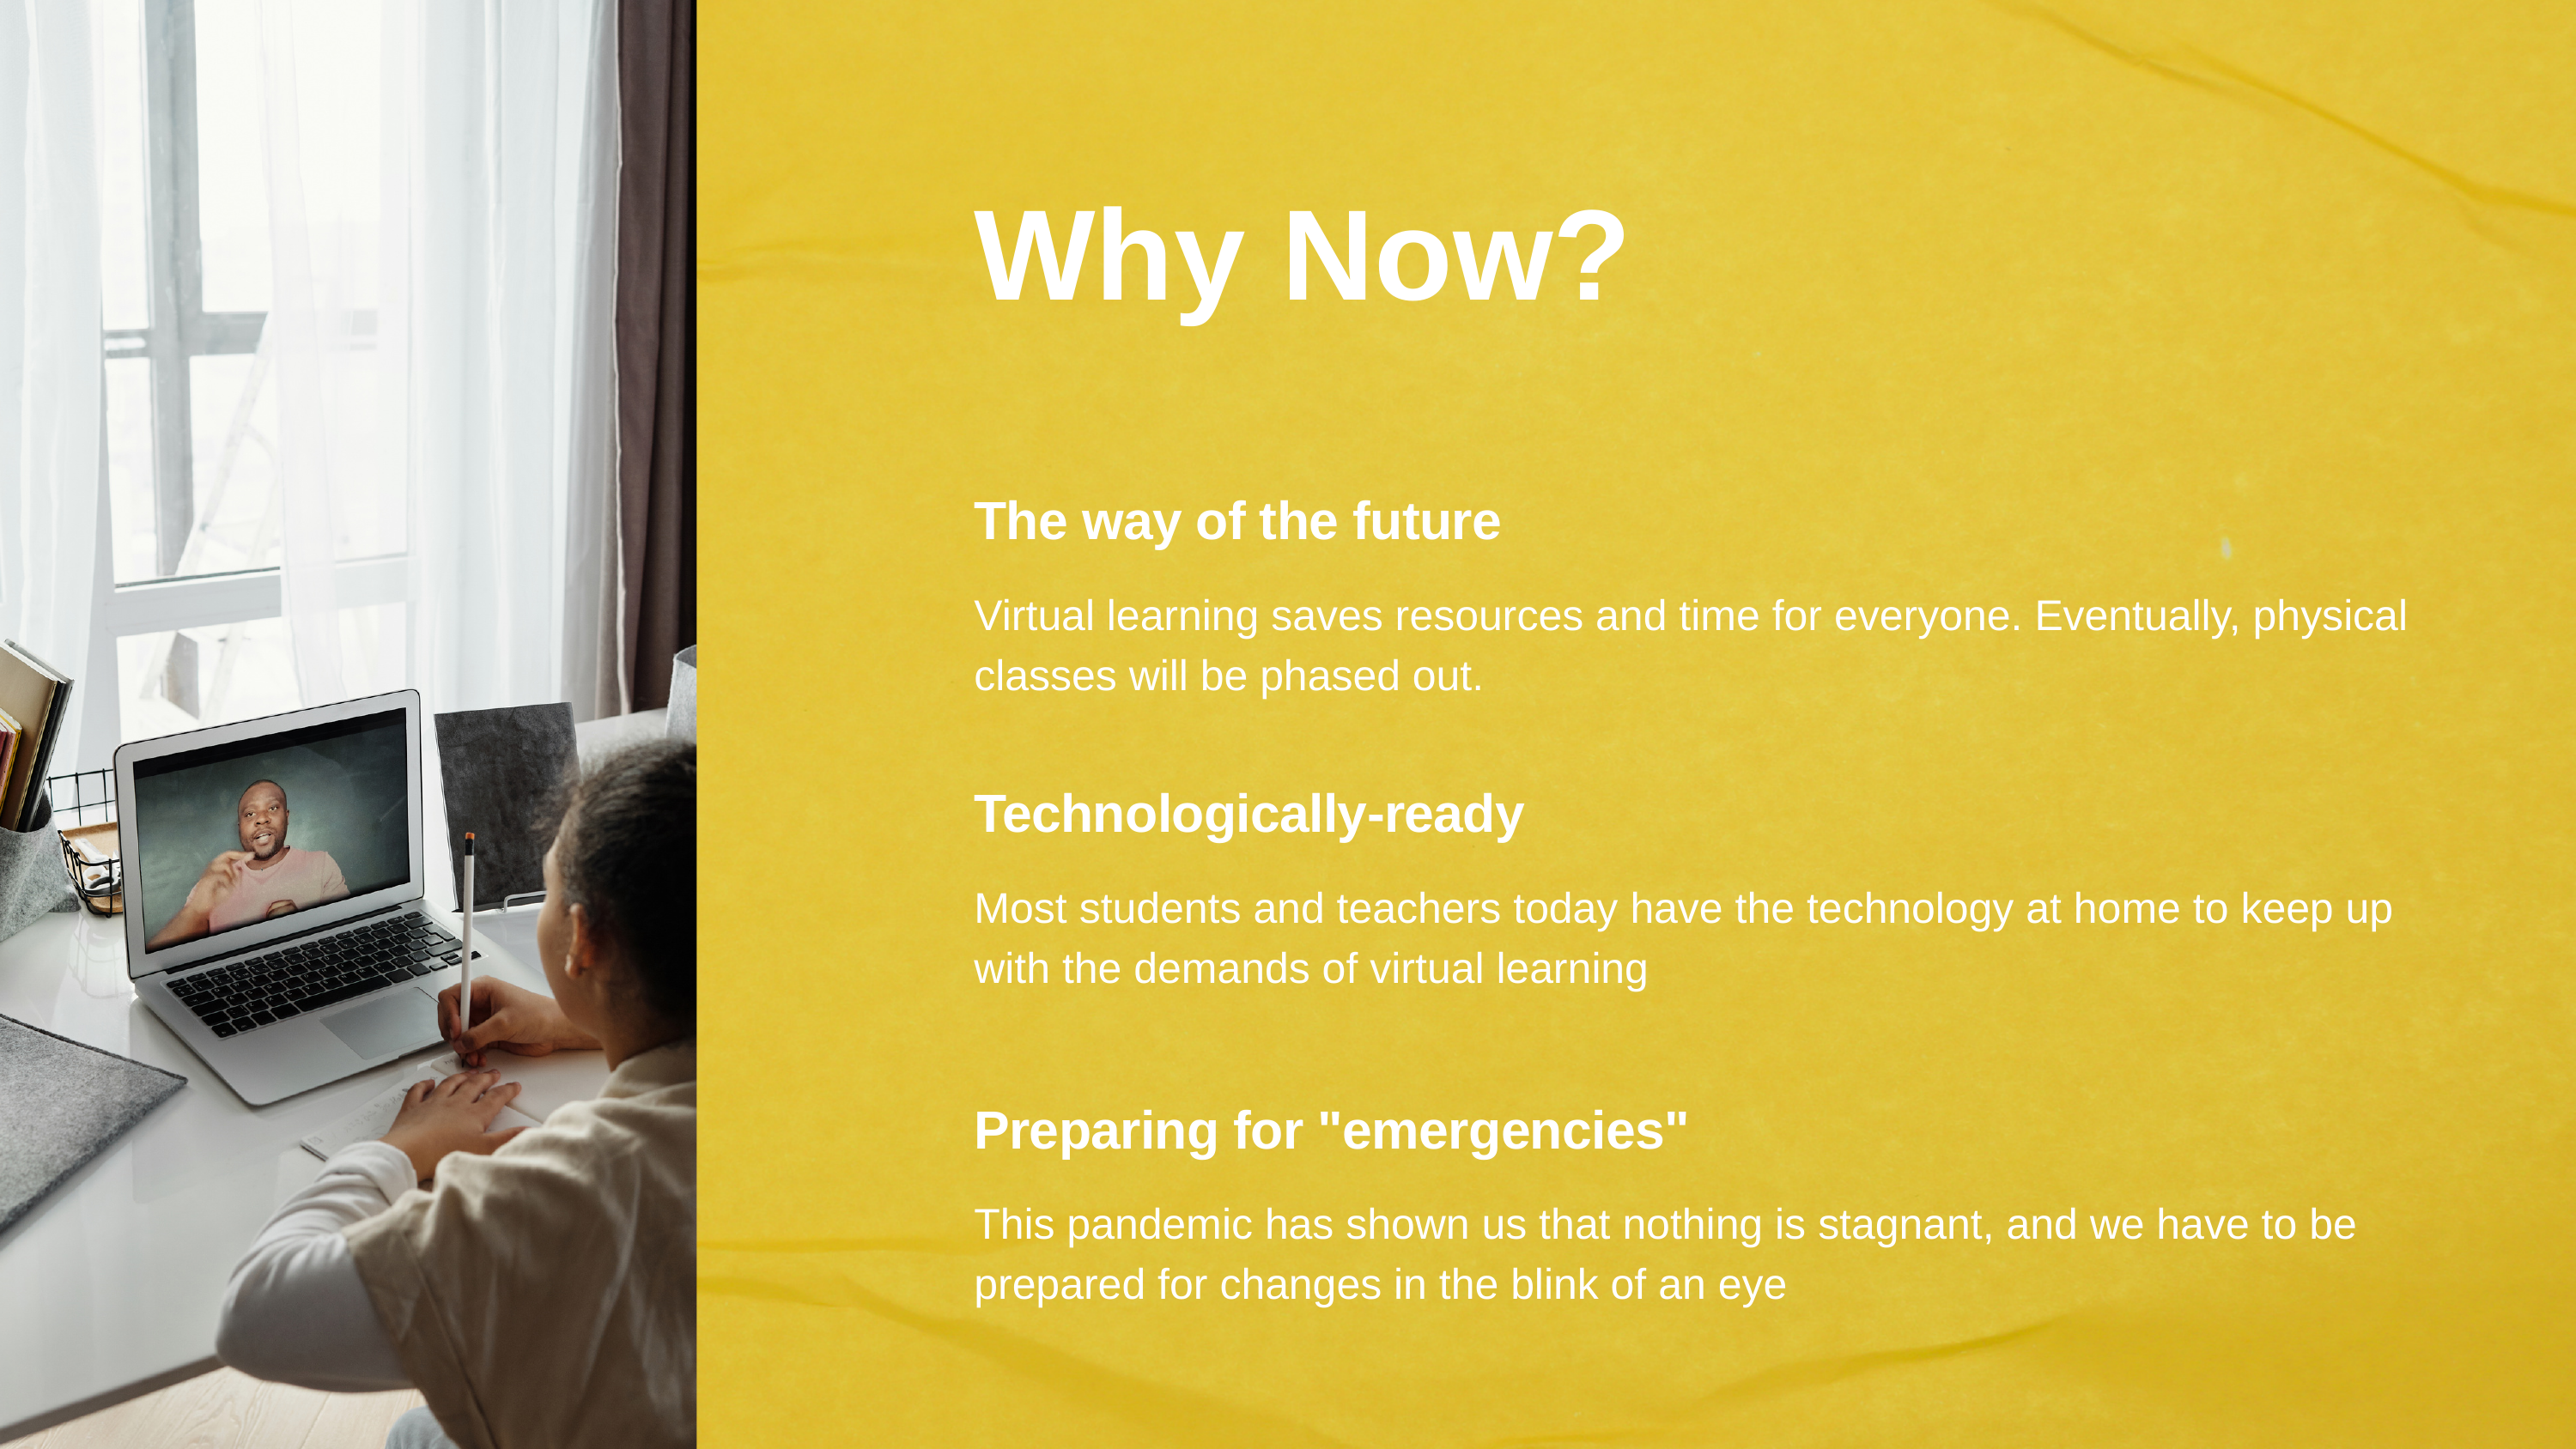

Why Now?
The way of the future
Virtual learning saves resources and time for everyone. Eventually, physical classes will be phased out.
Technologically-ready
Most students and teachers today have the technology at home to keep up with the demands of virtual learning
Preparing for "emergencies"
This pandemic has shown us that nothing is stagnant, and we have to be prepared for changes in the blink of an eye